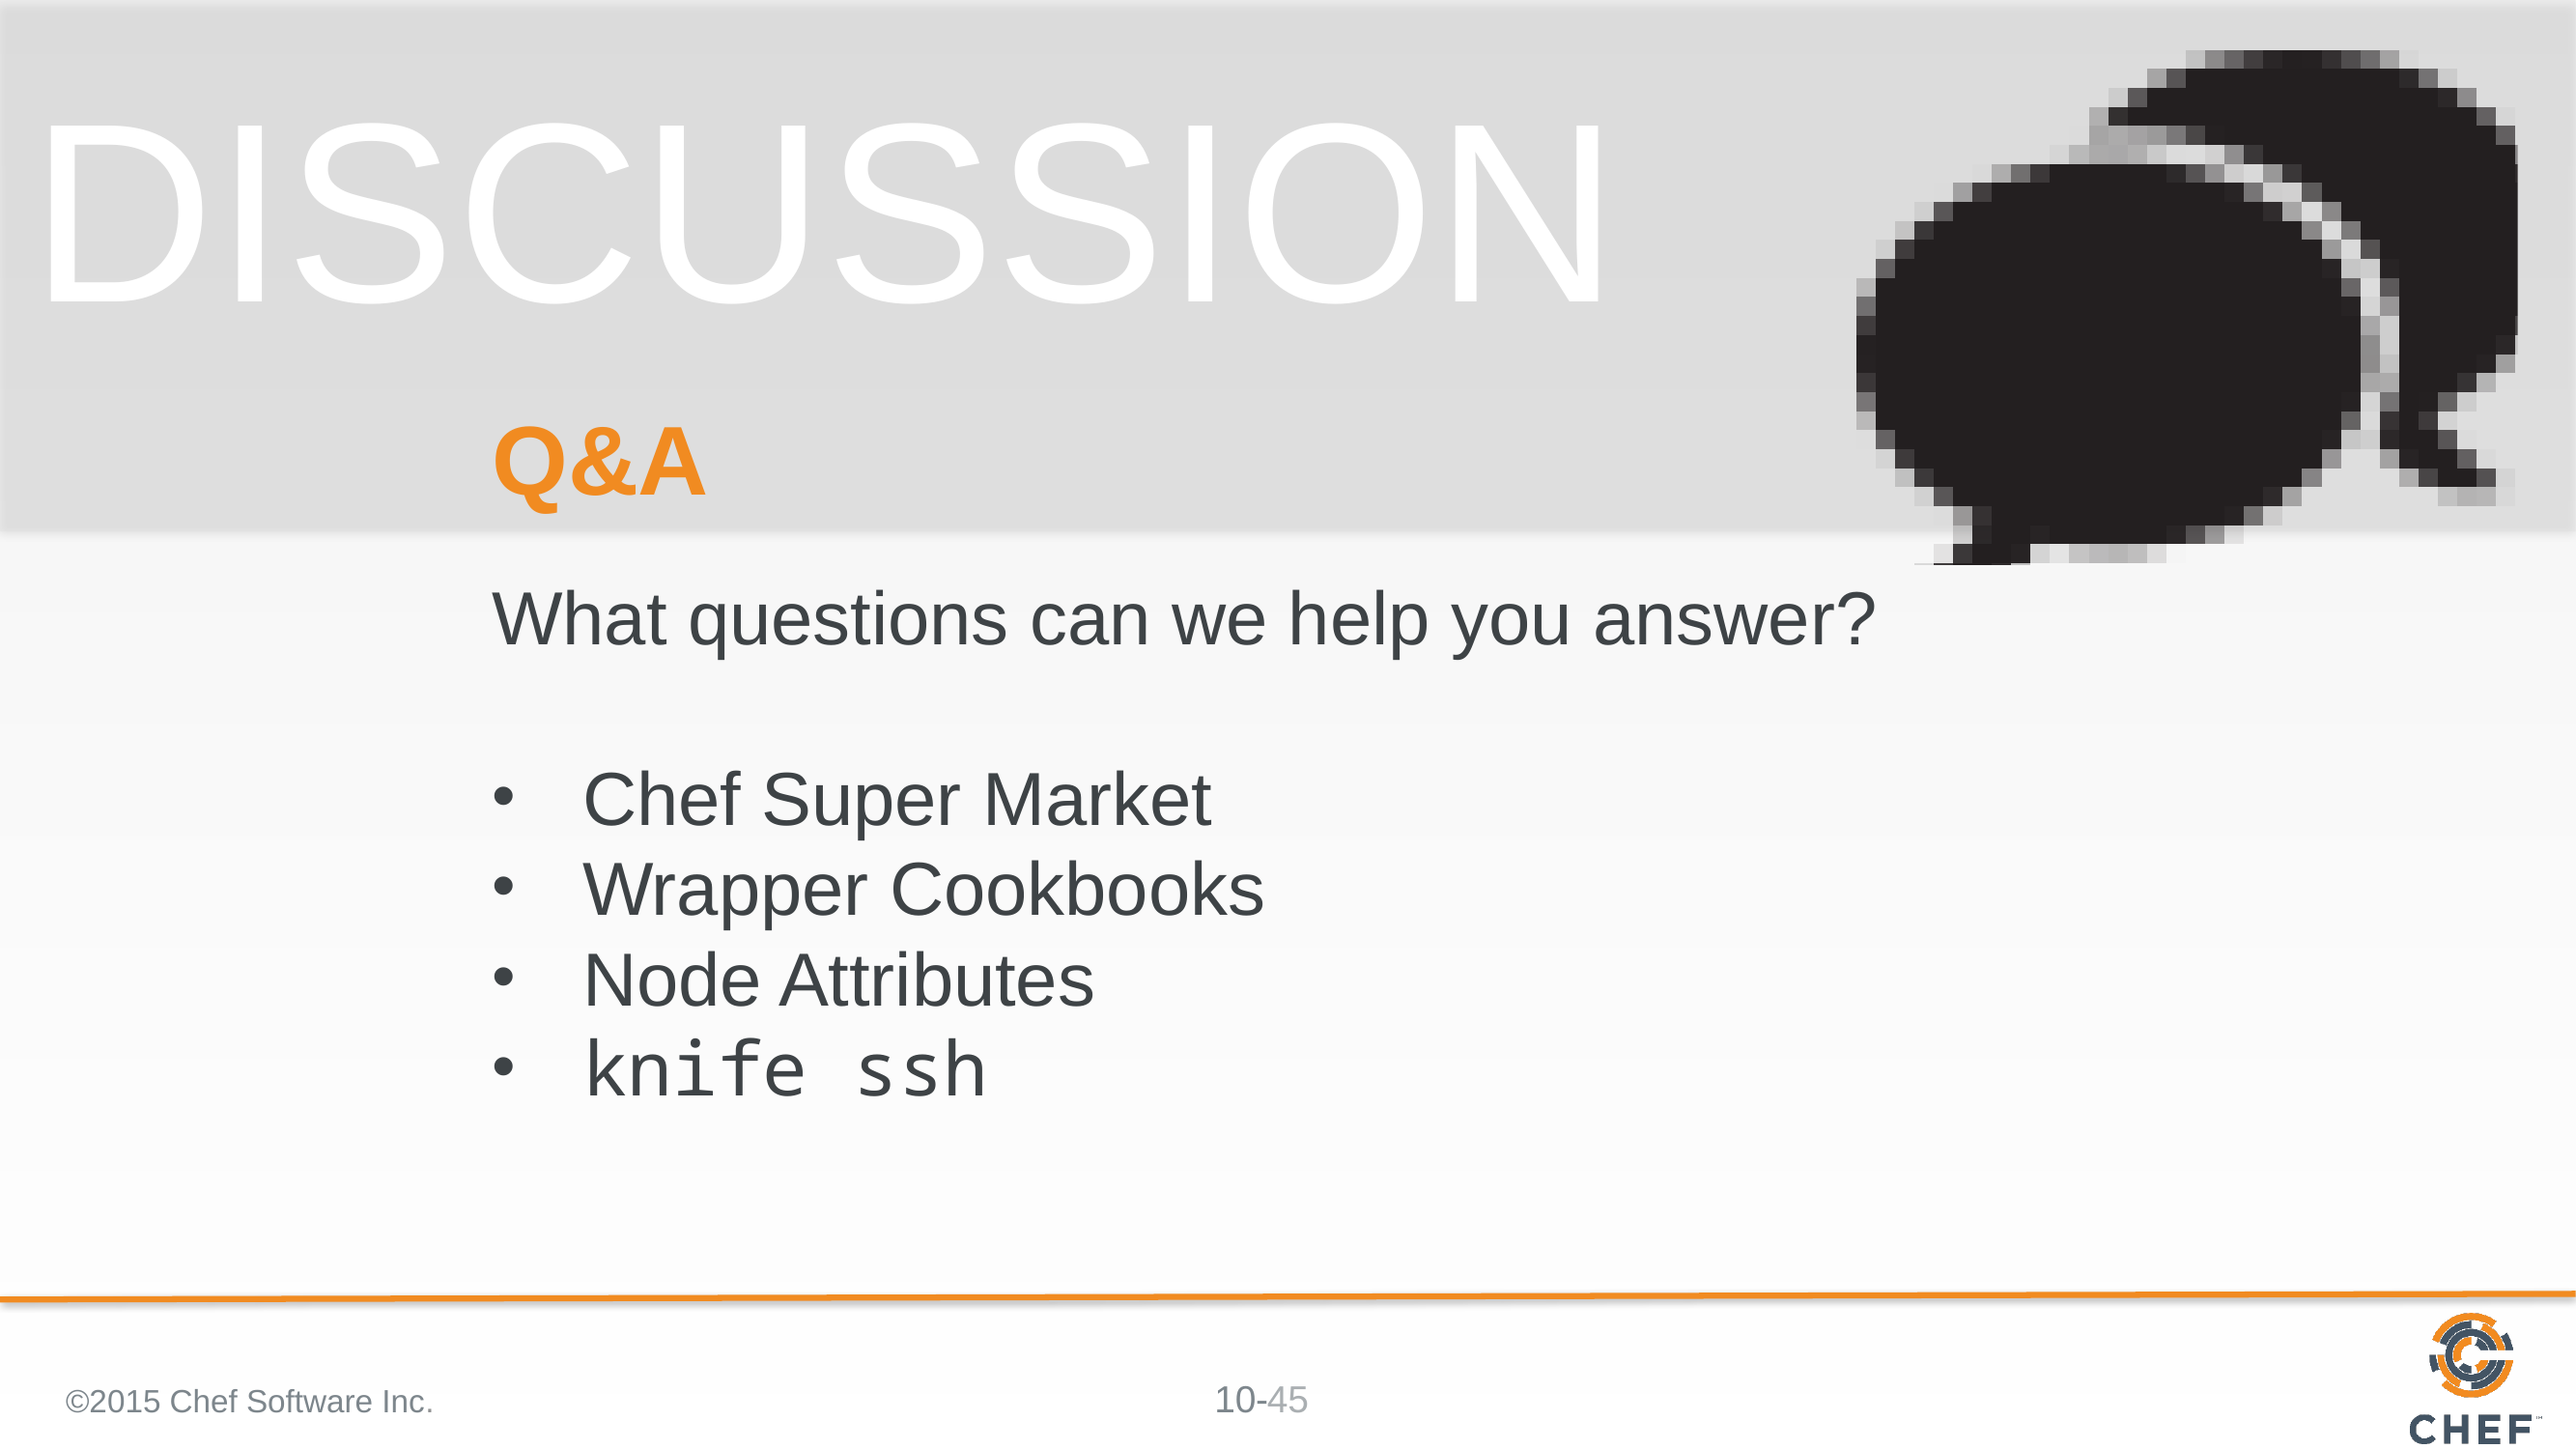

# Q&A
What questions can we help you answer?

Chef Super Market
Wrapper Cookbooks
Node Attributes
knife ssh

©2015 Chef Software Inc.
45